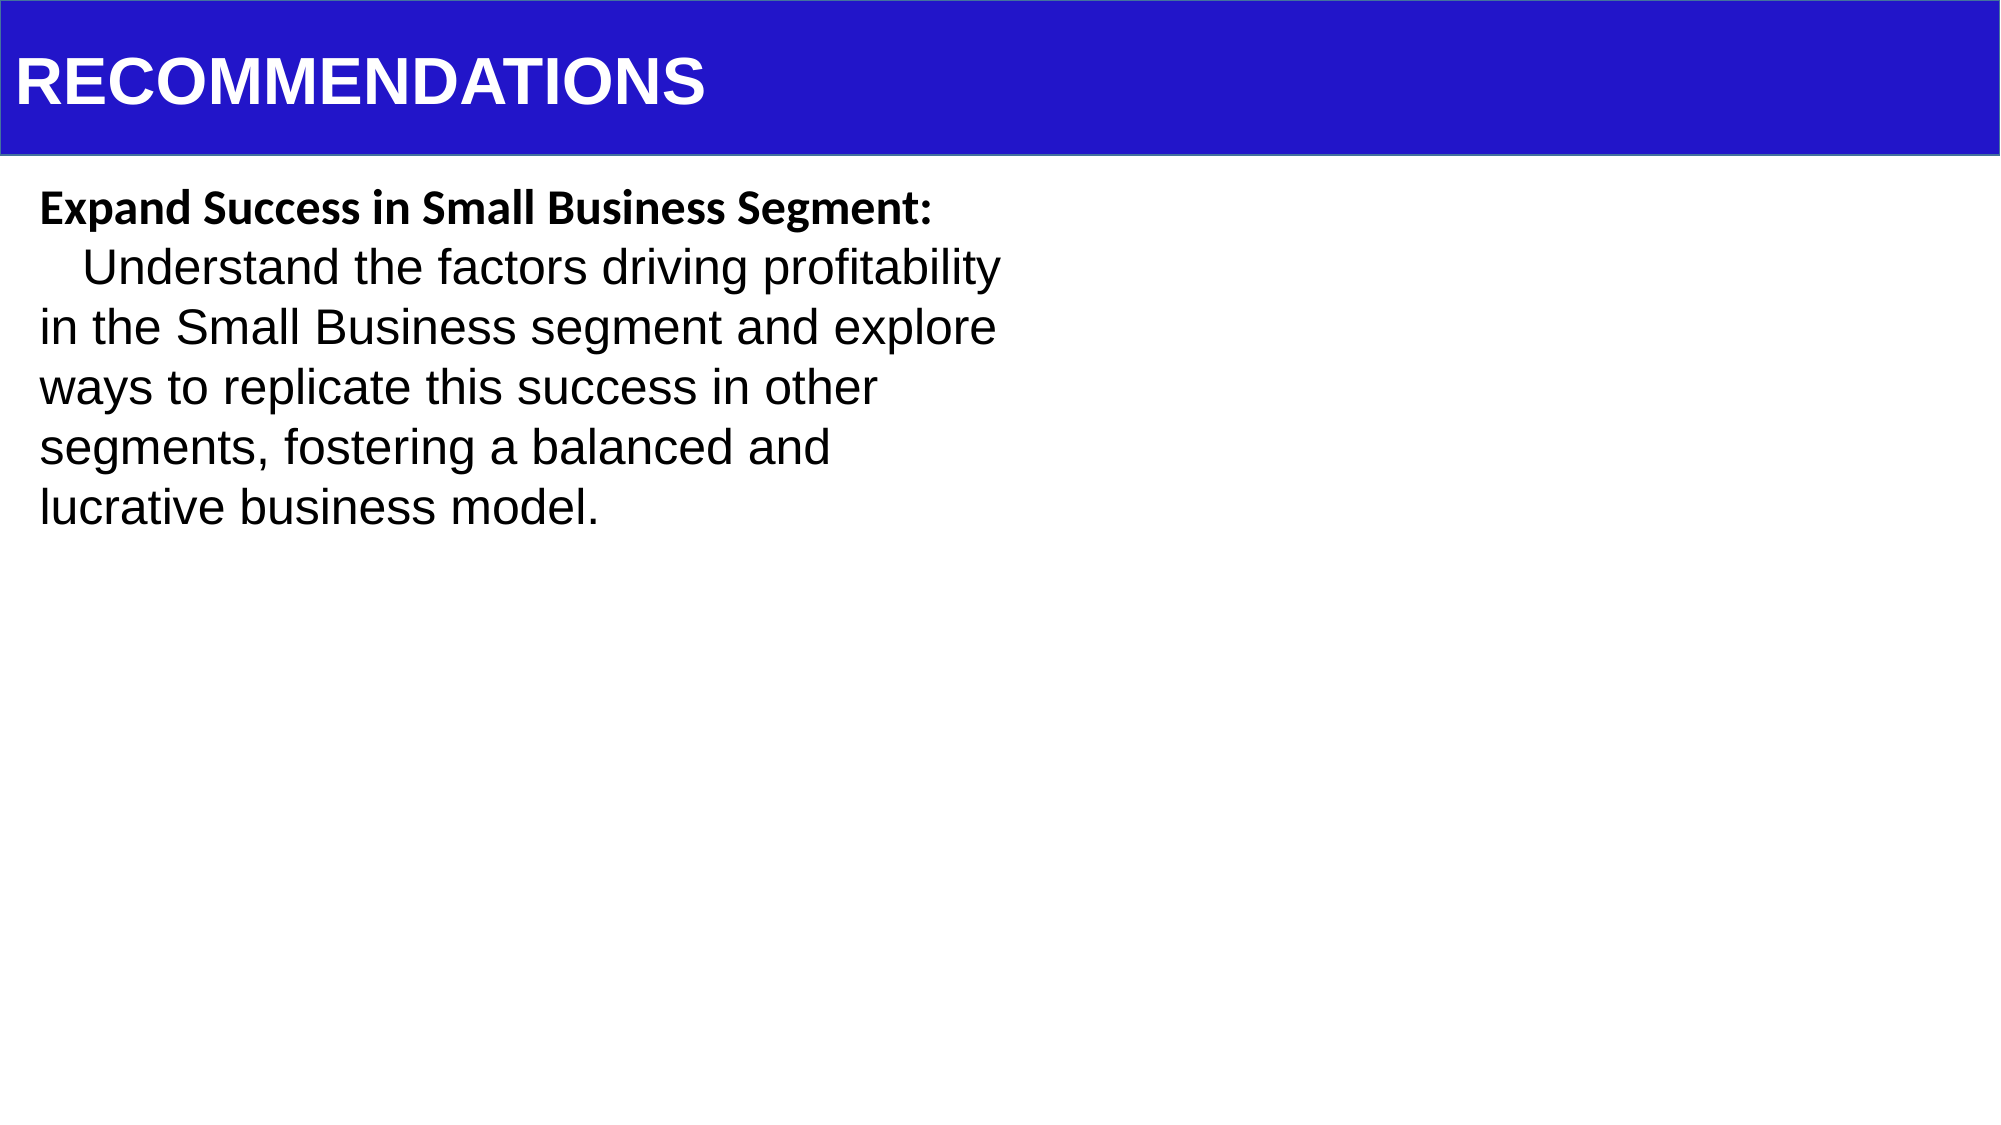

RECOMMENDATIONS
Expand Success in Small Business Segment:
     Understand the factors driving profitability in the Small Business segment and explore ways to replicate this success in other segments, fostering a balanced and lucrative business model.